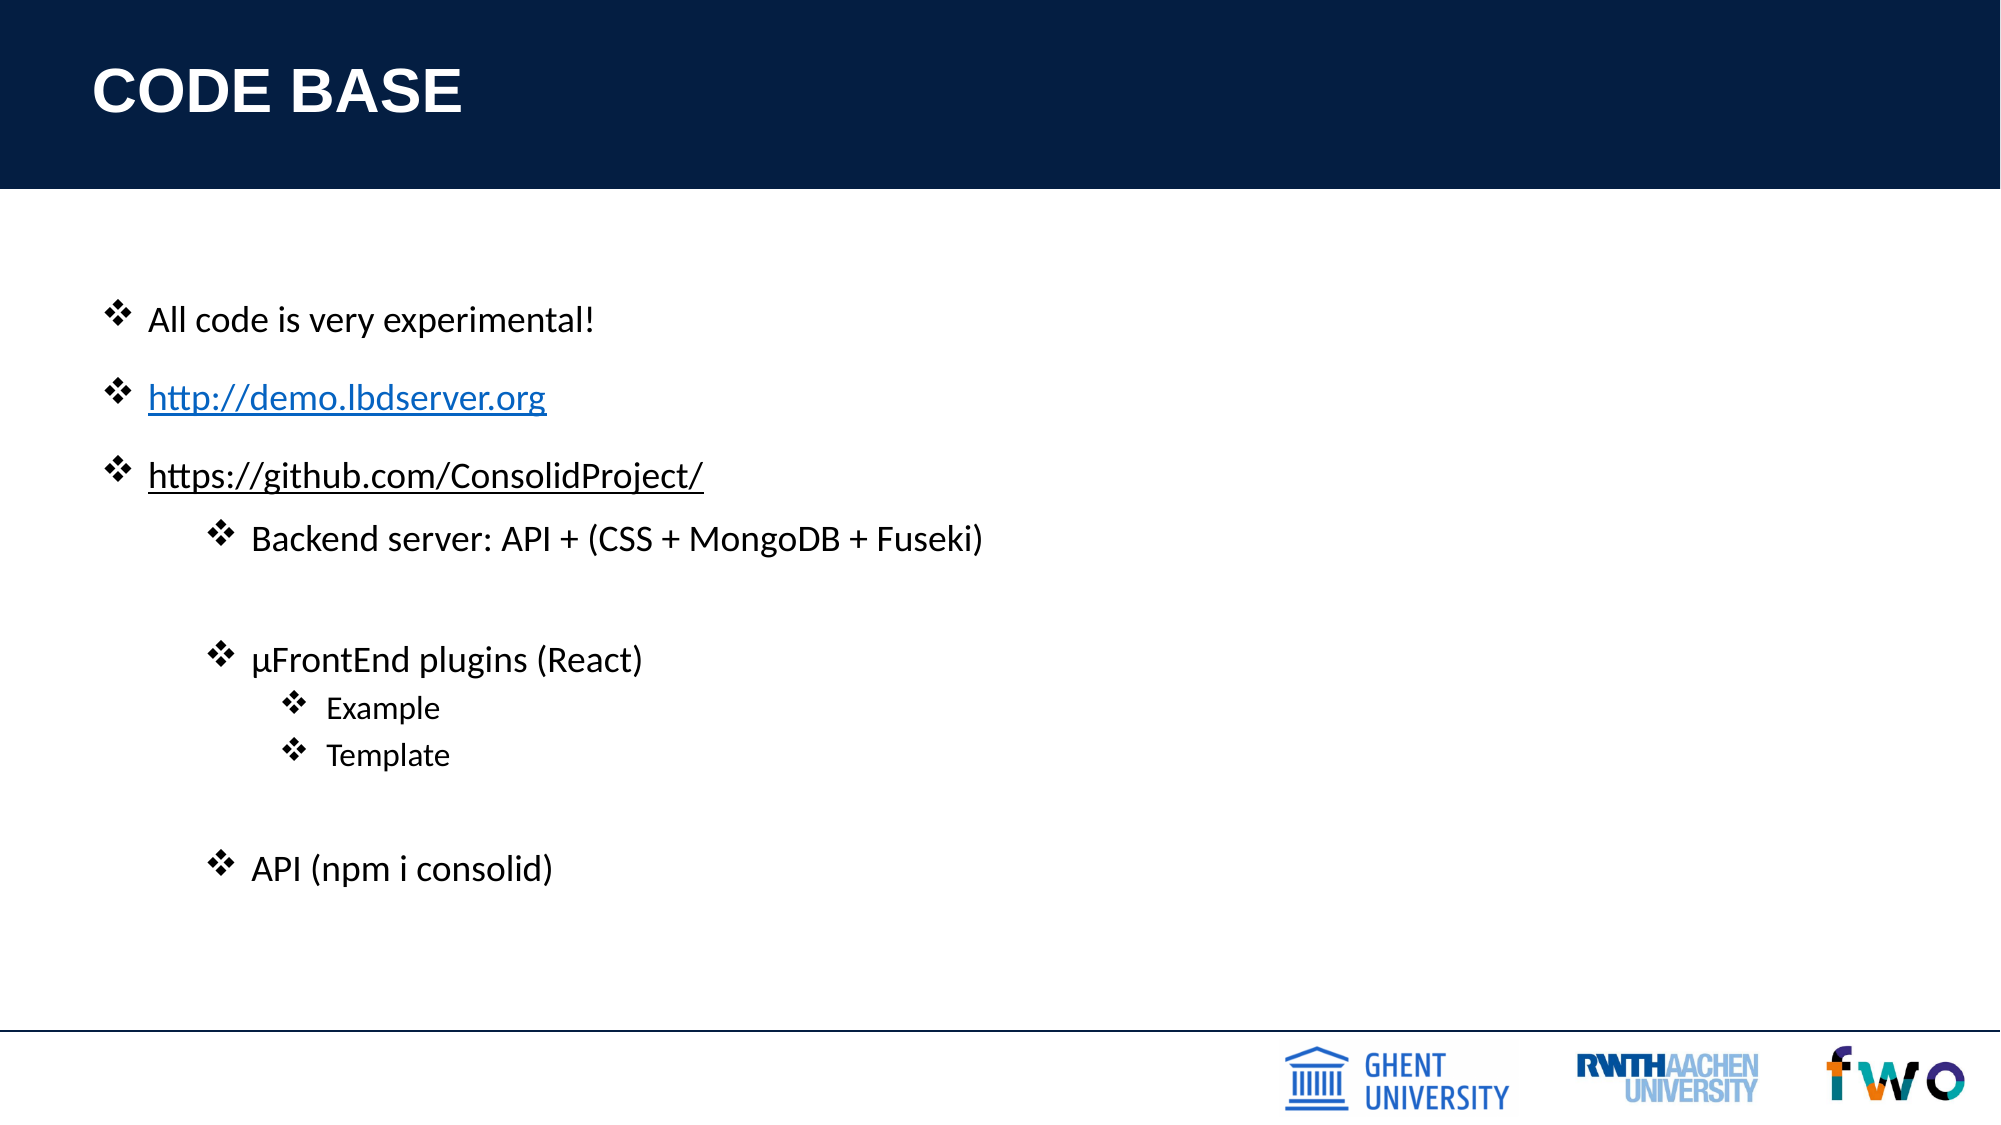

# Code base
All code is very experimental!
http://demo.lbdserver.org
https://github.com/ConsolidProject/
Backend server: API + (CSS + MongoDB + Fuseki)

µFrontEnd plugins (React)
Example
Template

API (npm i consolid)